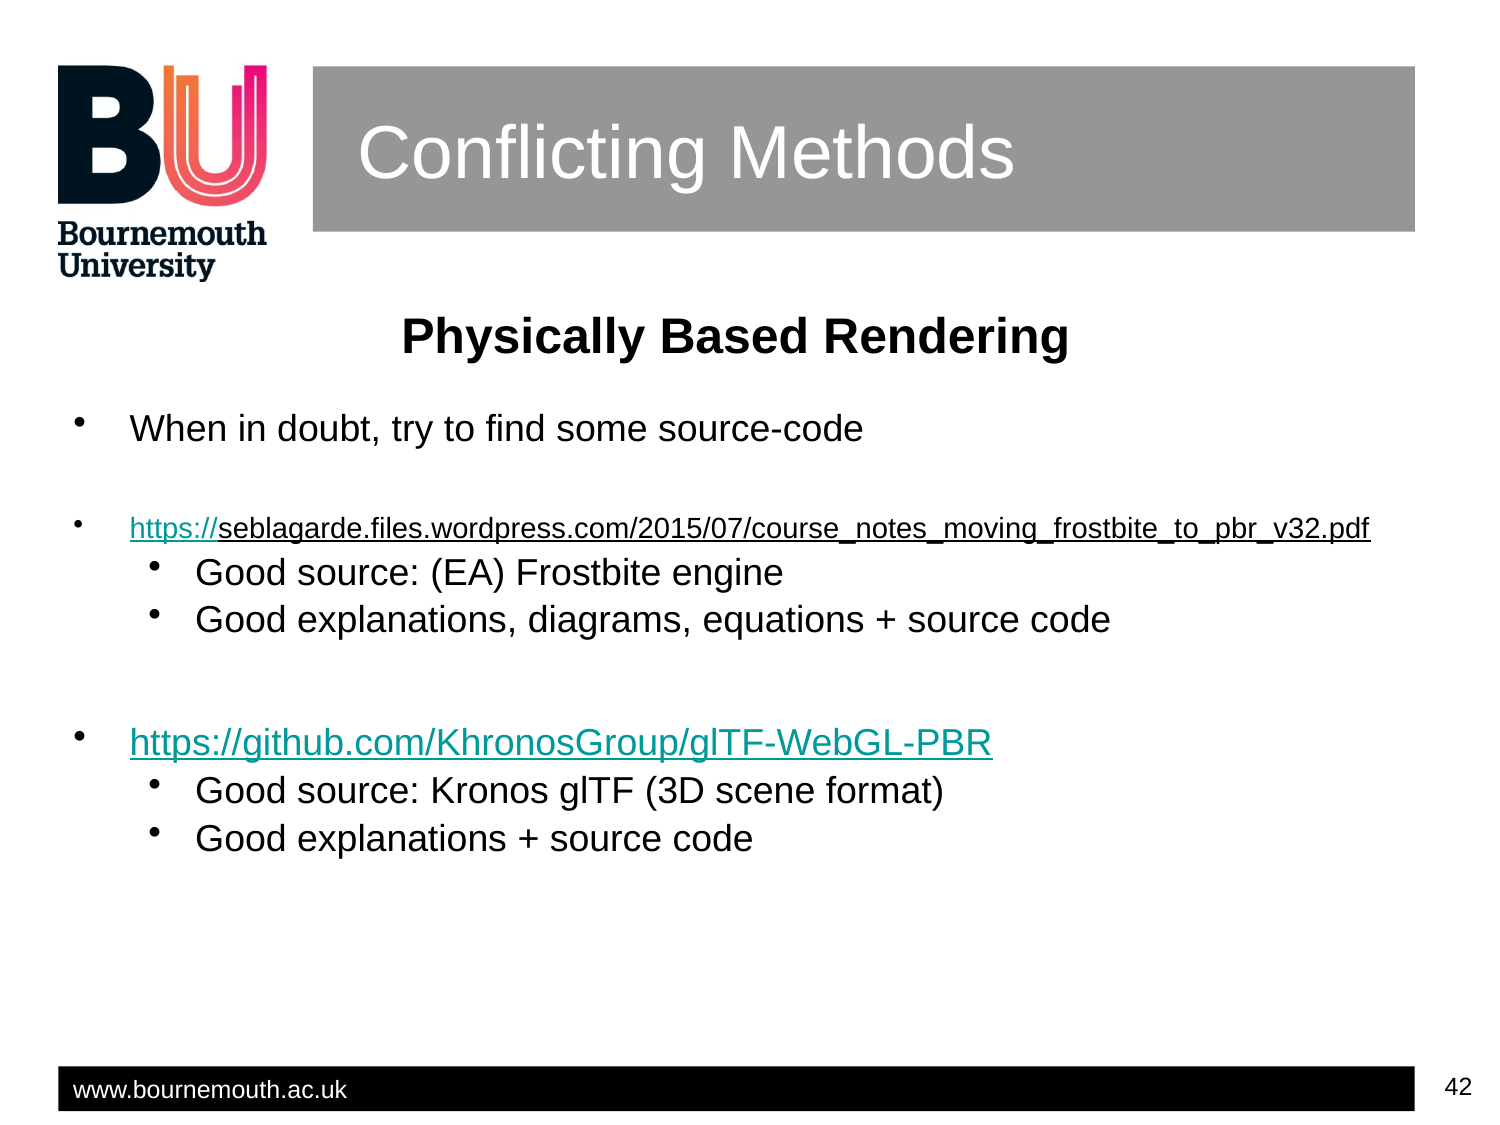

# Conflicting Methods
Physically Based Rendering

When in doubt, try to find some source-code

https://seblagarde.files.wordpress.com/2015/07/course_notes_moving_frostbite_to_pbr_v32.pdf
Good source: (EA) Frostbite engine
Good explanations, diagrams, equations + source code

https://github.com/KhronosGroup/glTF-WebGL-PBR
Good source: Kronos glTF (3D scene format)
Good explanations + source code